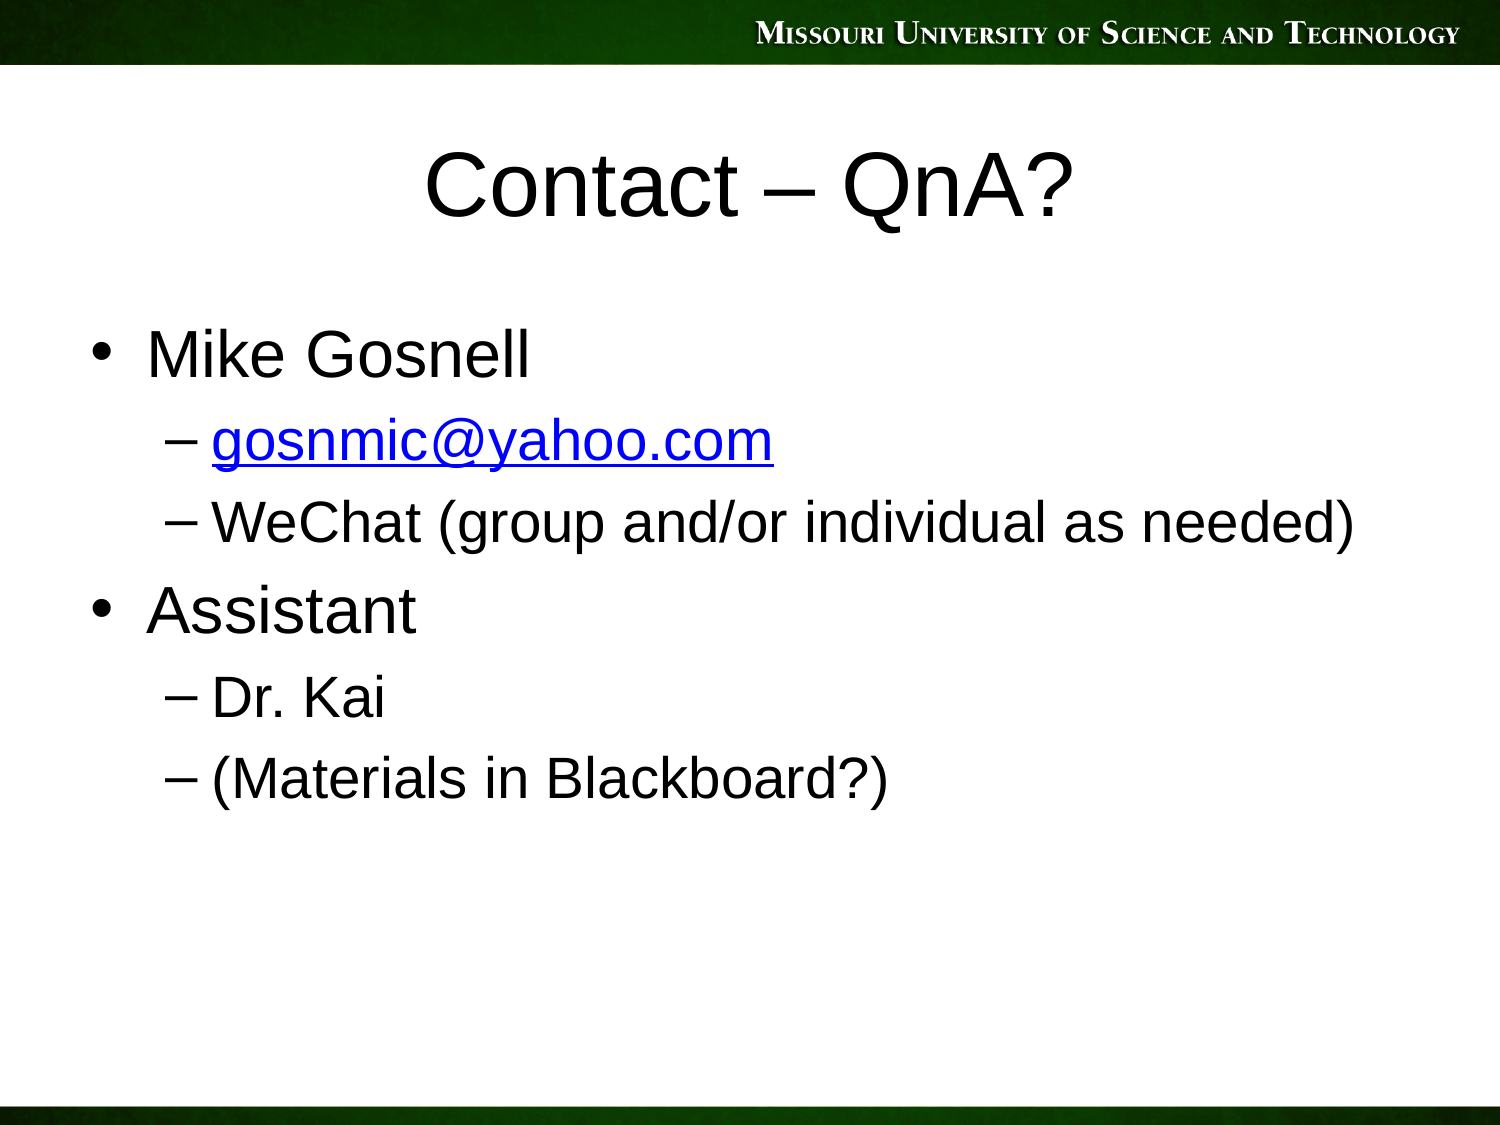

# Contact – QnA?
Mike Gosnell
gosnmic@yahoo.com
WeChat (group and/or individual as needed)
Assistant
Dr. Kai
(Materials in Blackboard?)